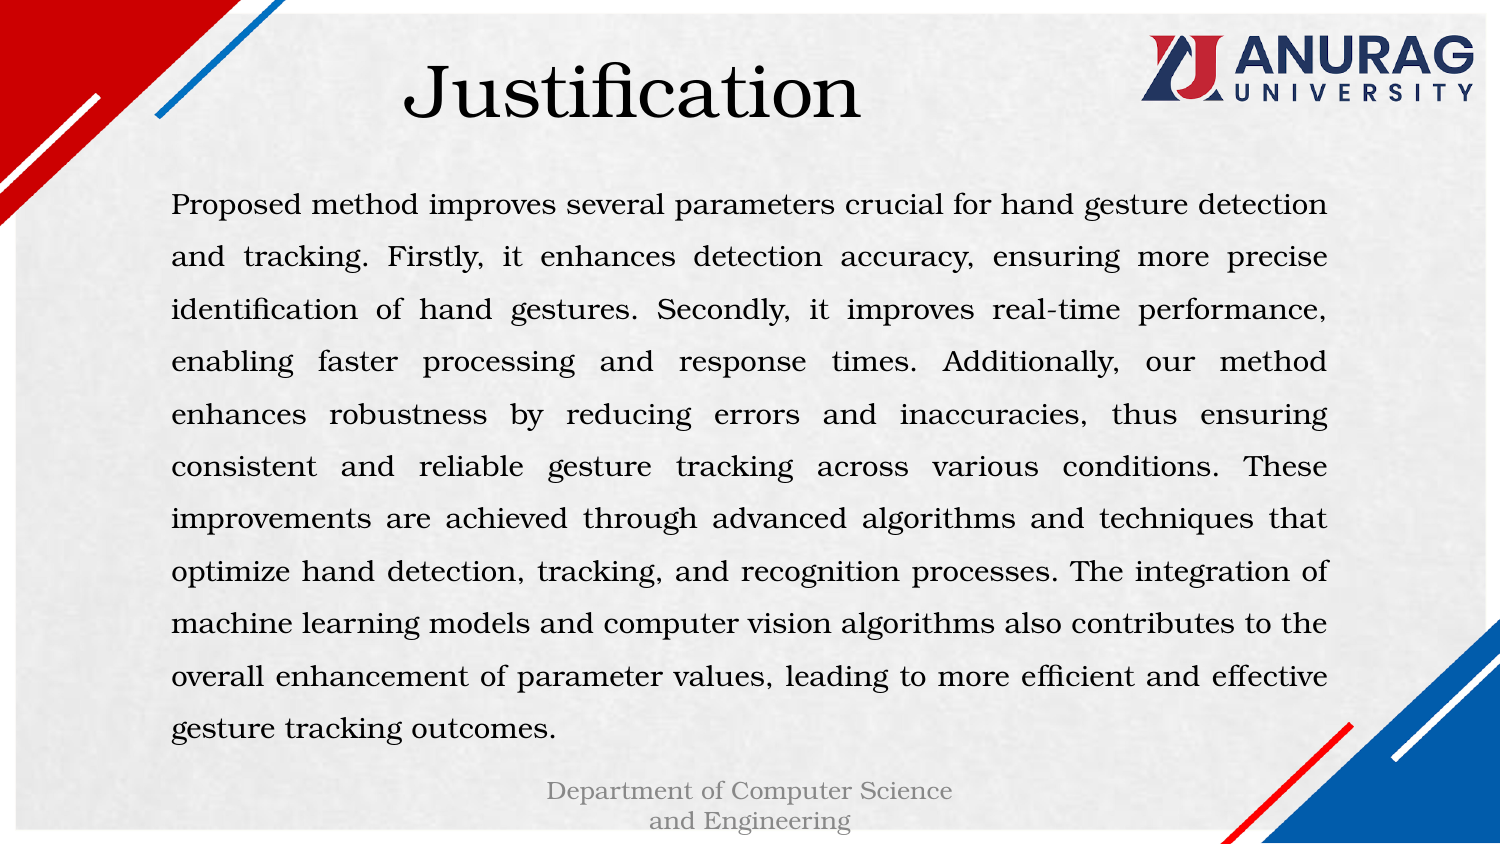

# Justification
Proposed method improves several parameters crucial for hand gesture detection and tracking. Firstly, it enhances detection accuracy, ensuring more precise identification of hand gestures. Secondly, it improves real-time performance, enabling faster processing and response times. Additionally, our method enhances robustness by reducing errors and inaccuracies, thus ensuring consistent and reliable gesture tracking across various conditions. These improvements are achieved through advanced algorithms and techniques that optimize hand detection, tracking, and recognition processes. The integration of machine learning models and computer vision algorithms also contributes to the overall enhancement of parameter values, leading to more efficient and effective gesture tracking outcomes.

Department of Computer Science and Engineering